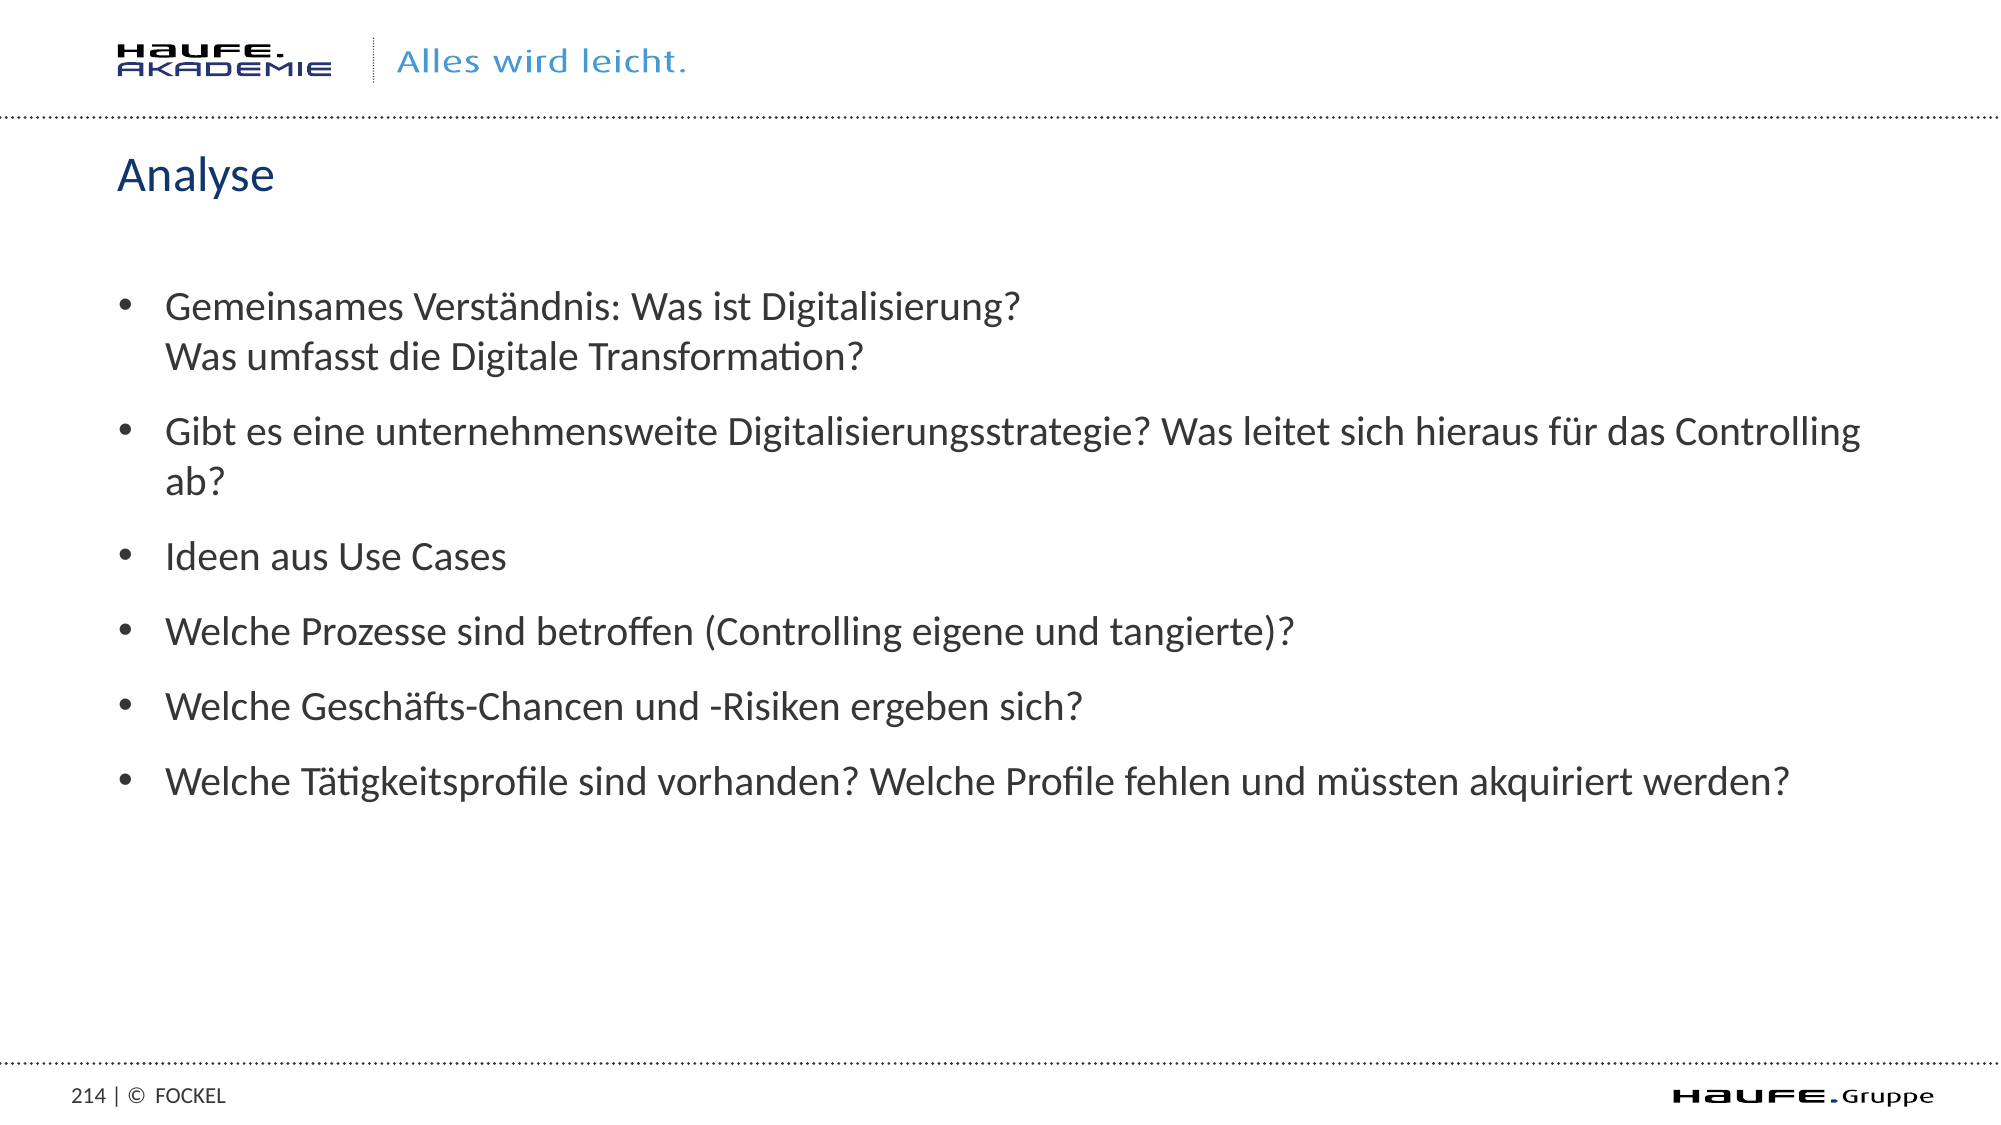

# Analyse
Gemeinsames Verständnis: Was ist Digitalisierung?
Was umfasst die Digitale Transformation?
Gibt es eine unternehmensweite Digitalisierungsstrategie? Was leitet sich hieraus für das Controlling ab?
Ideen aus Use Cases
Welche Prozesse sind betroffen (Controlling eigene und tangierte)?
Welche Geschäfts-Chancen und -Risiken ergeben sich?
Welche Tätigkeitsprofile sind vorhanden? Welche Profile fehlen und müssten akquiriert werden?

214 | ©
Fockel